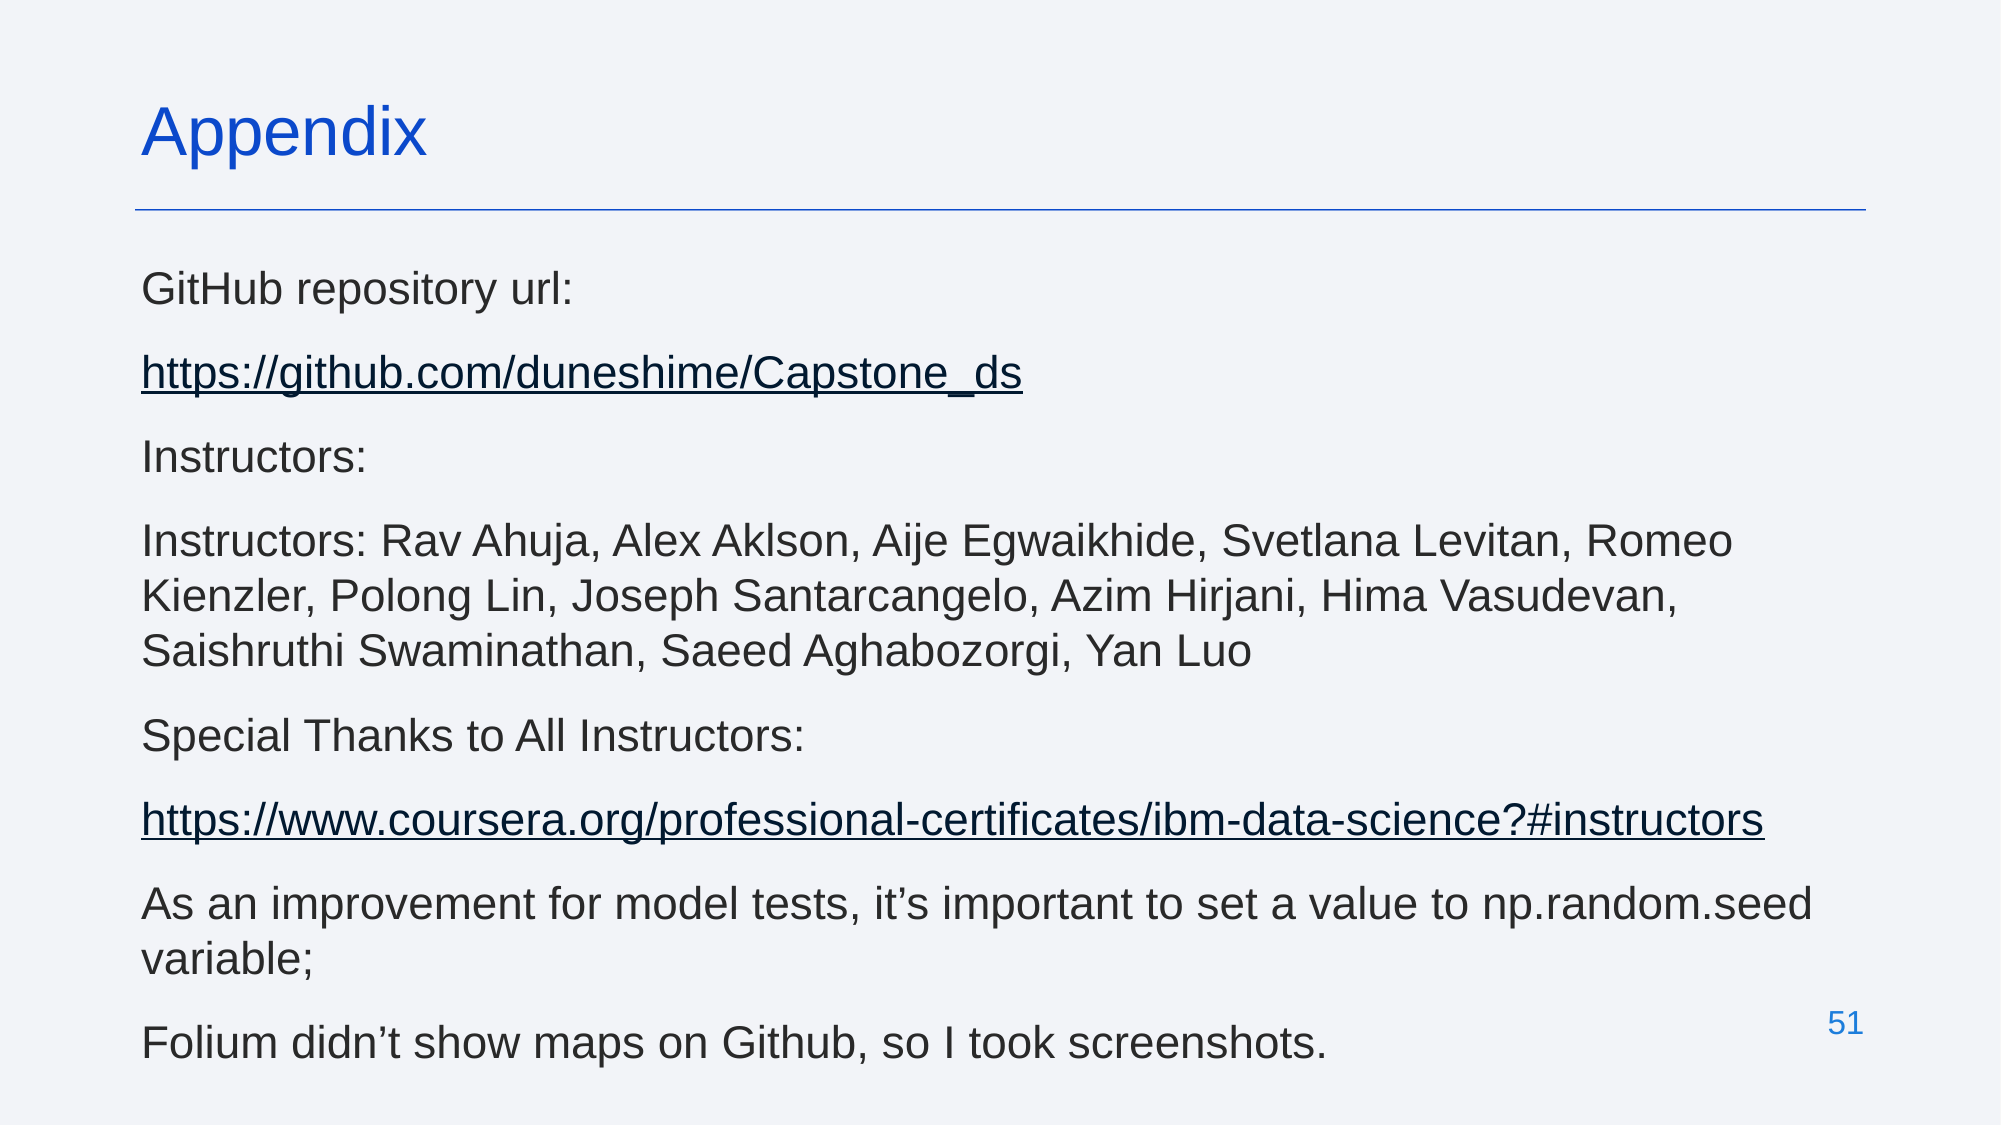

Appendix
GitHub repository url:
https://github.com/duneshime/Capstone_ds
Instructors:
Instructors: Rav Ahuja, Alex Aklson, Aije Egwaikhide, Svetlana Levitan, Romeo Kienzler, Polong Lin, Joseph Santarcangelo, Azim Hirjani, Hima Vasudevan, Saishruthi Swaminathan, Saeed Aghabozorgi, Yan Luo
Special Thanks to All Instructors:
https://www.coursera.org/professional-certificates/ibm-data-science?#instructors
As an improvement for model tests, it’s important to set a value to np.random.seed variable;
Folium didn’t show maps on Github, so I took screenshots.
51